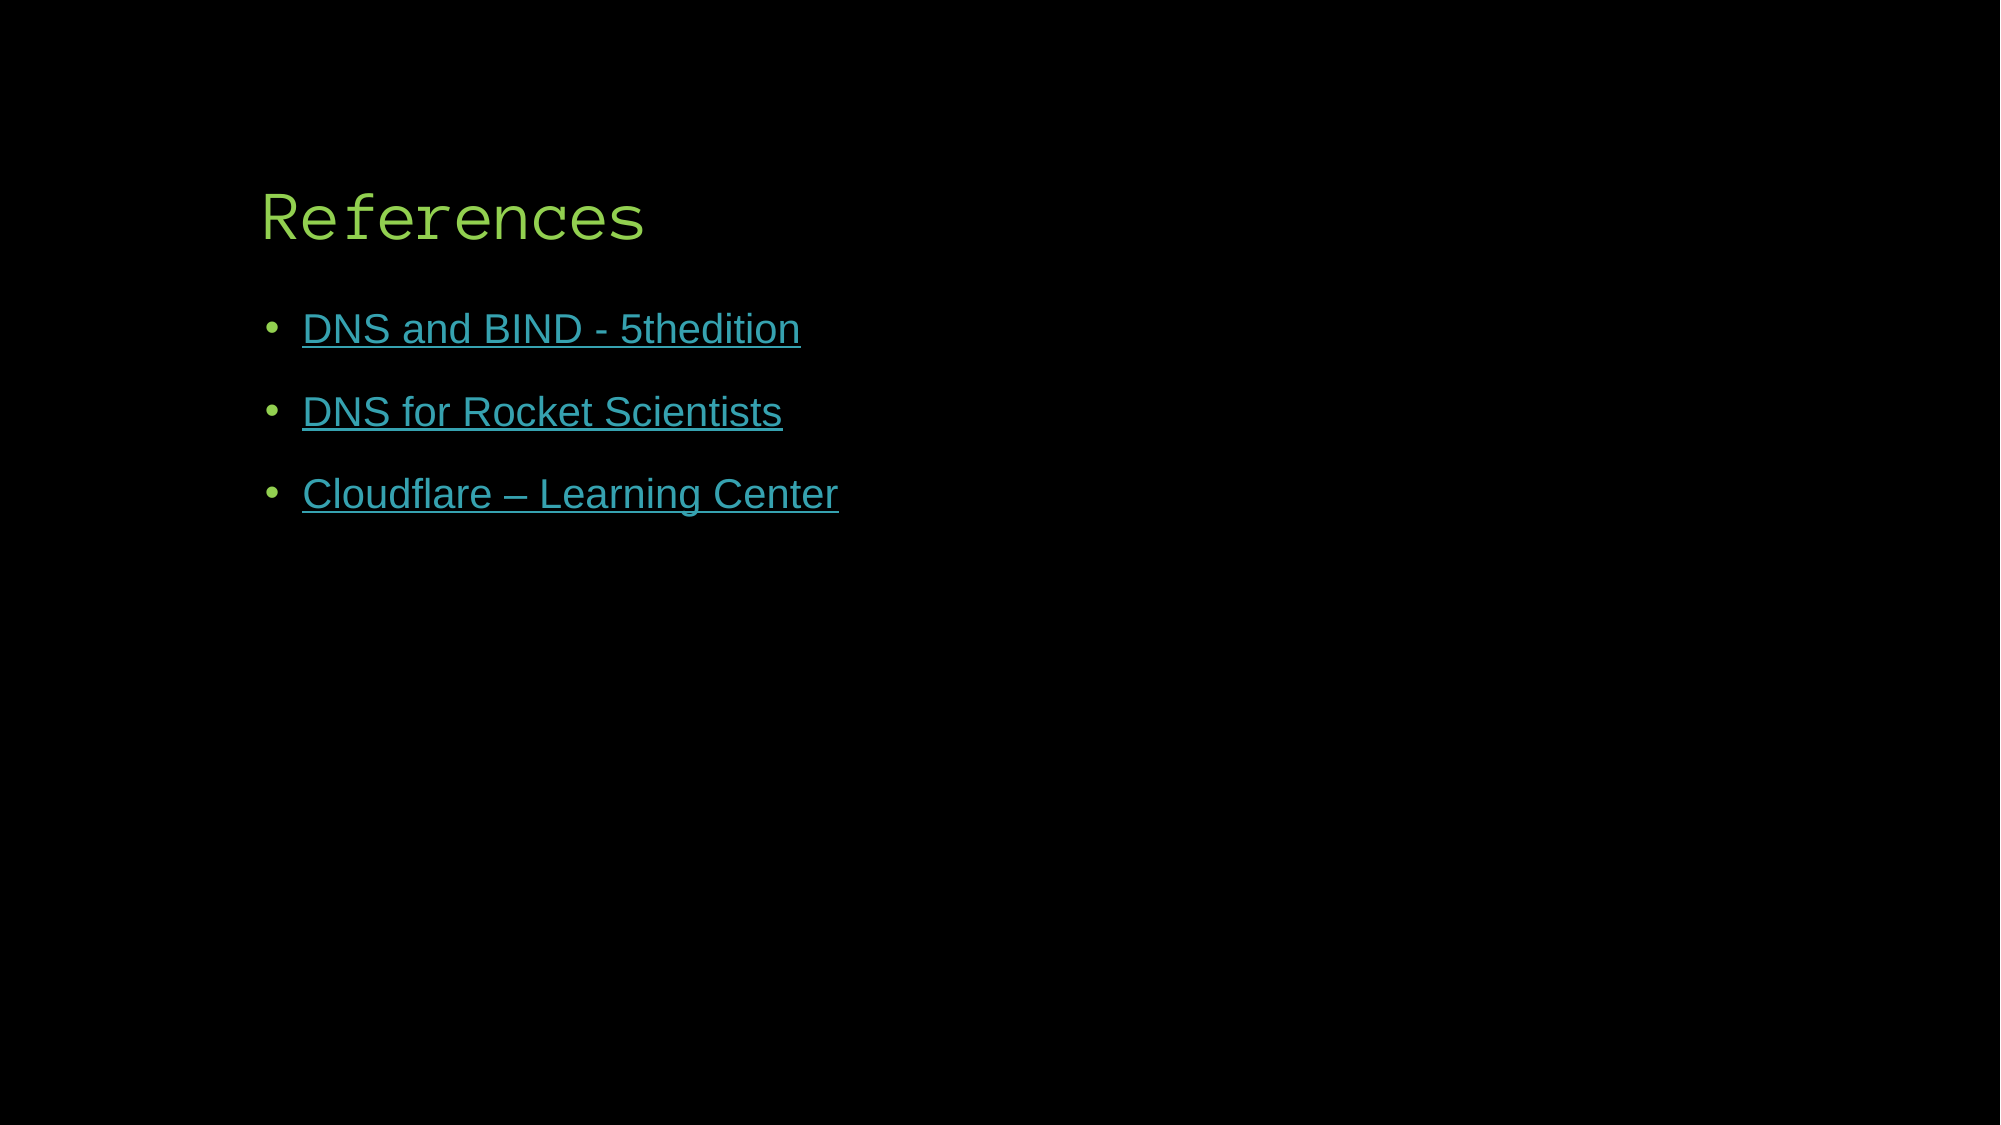

# References
DNS and BIND - 5thedition
DNS for Rocket Scientists
Cloudflare – Learning Center